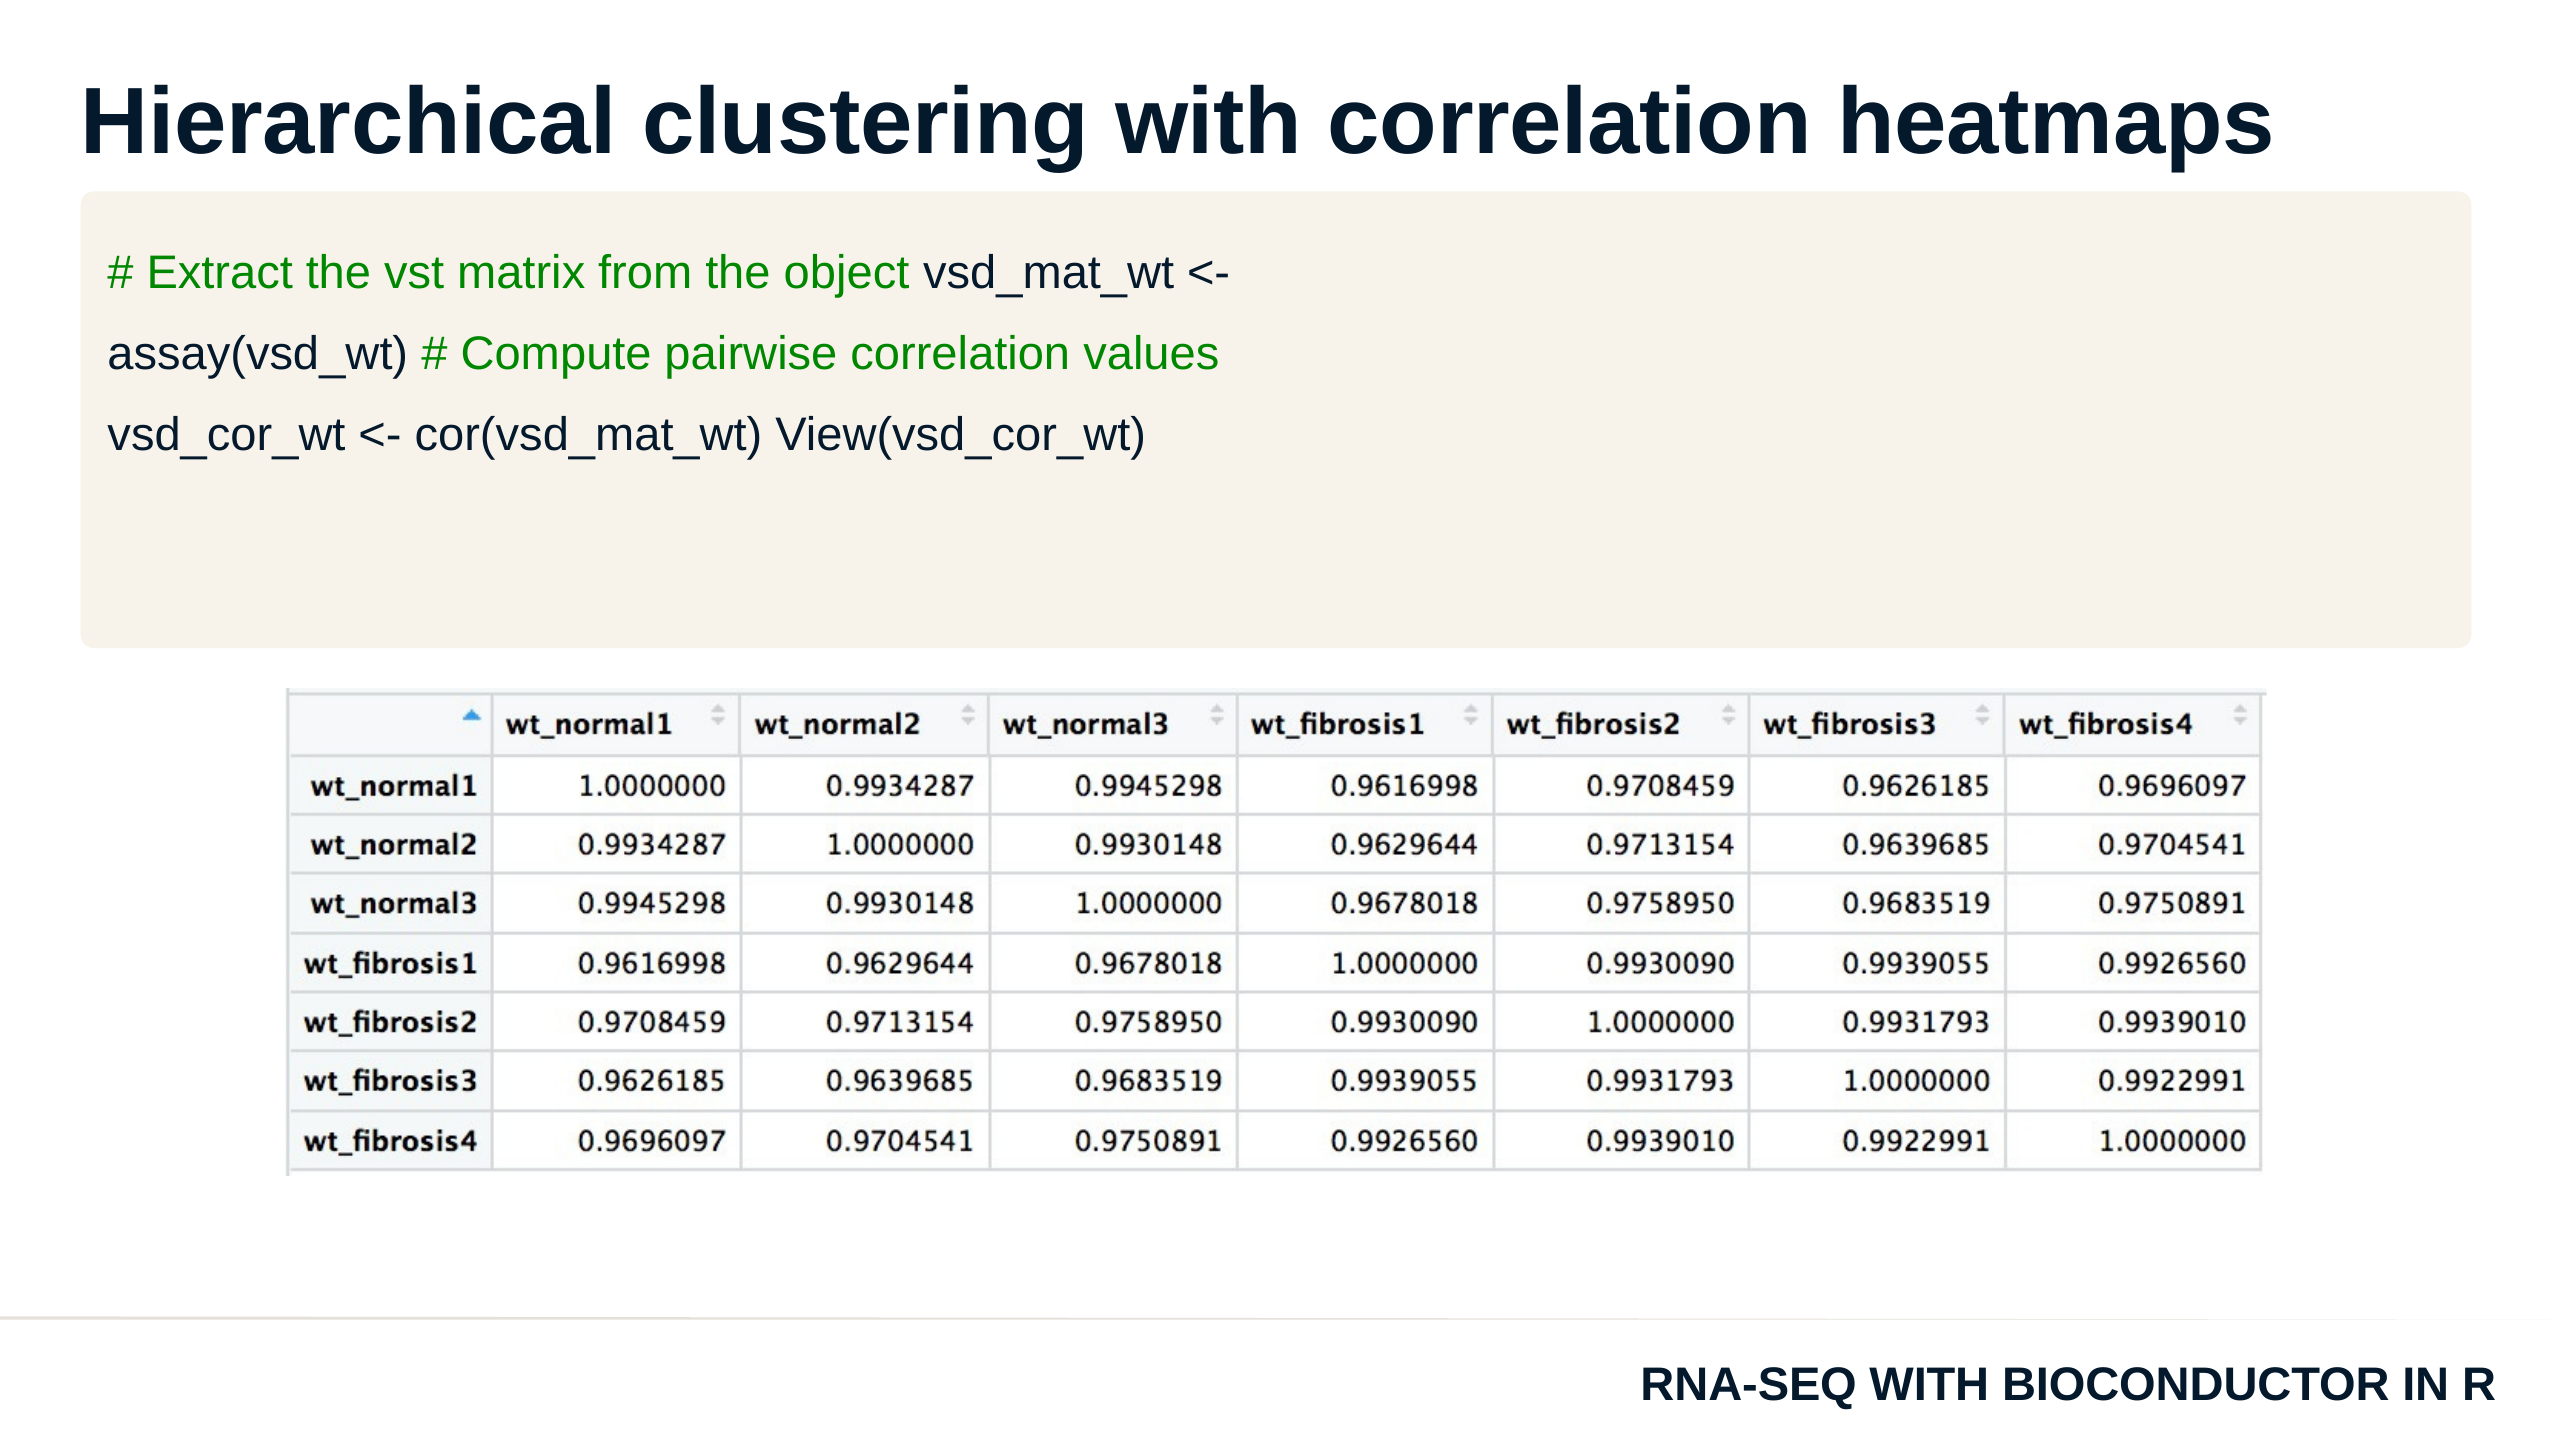

Hierarchical clustering with correlation heatmaps
# Extract the vst matrix from the object vsd_mat_wt <- assay(vsd_wt) # Compute pairwise correlation values vsd_cor_wt <- cor(vsd_mat_wt) View(vsd_cor_wt)

RNA-SEQ WITH BIOCONDUCTOR IN R